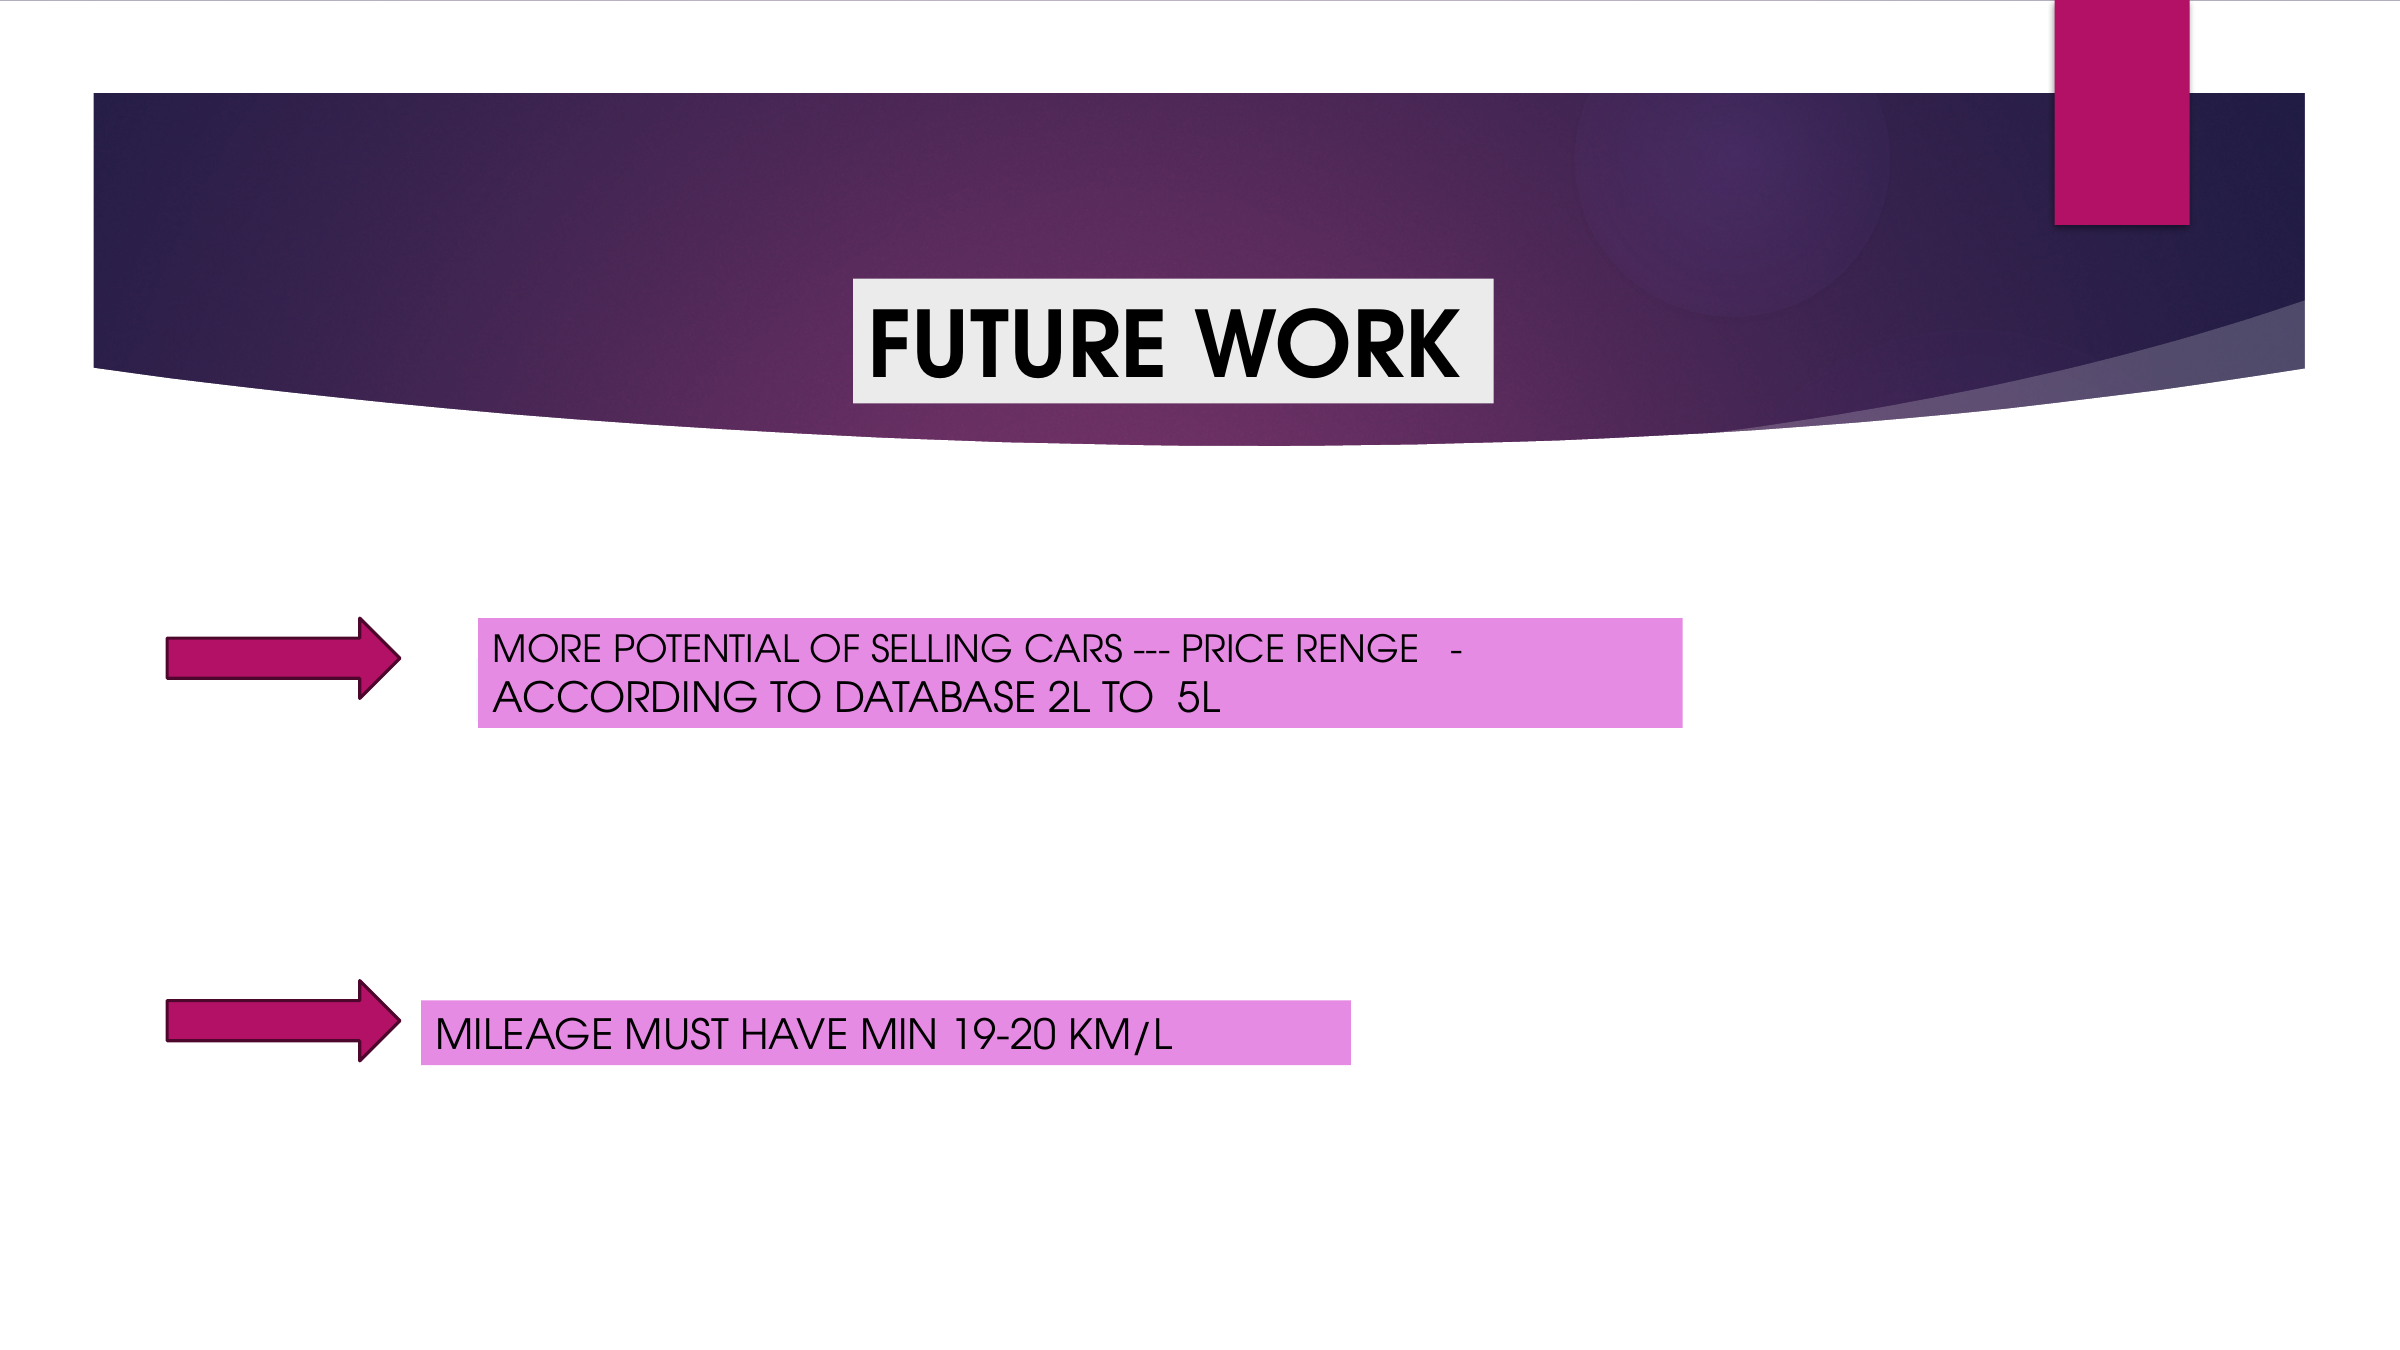

FUTURE WORK

 M
MORE POTENTIAL OF SELLING CARS --- PRICE RENGE   - ACCORDING TO DATABASE 2L TO  5L

MILEAGE MUST HAVE MIN 19-20 KM/L